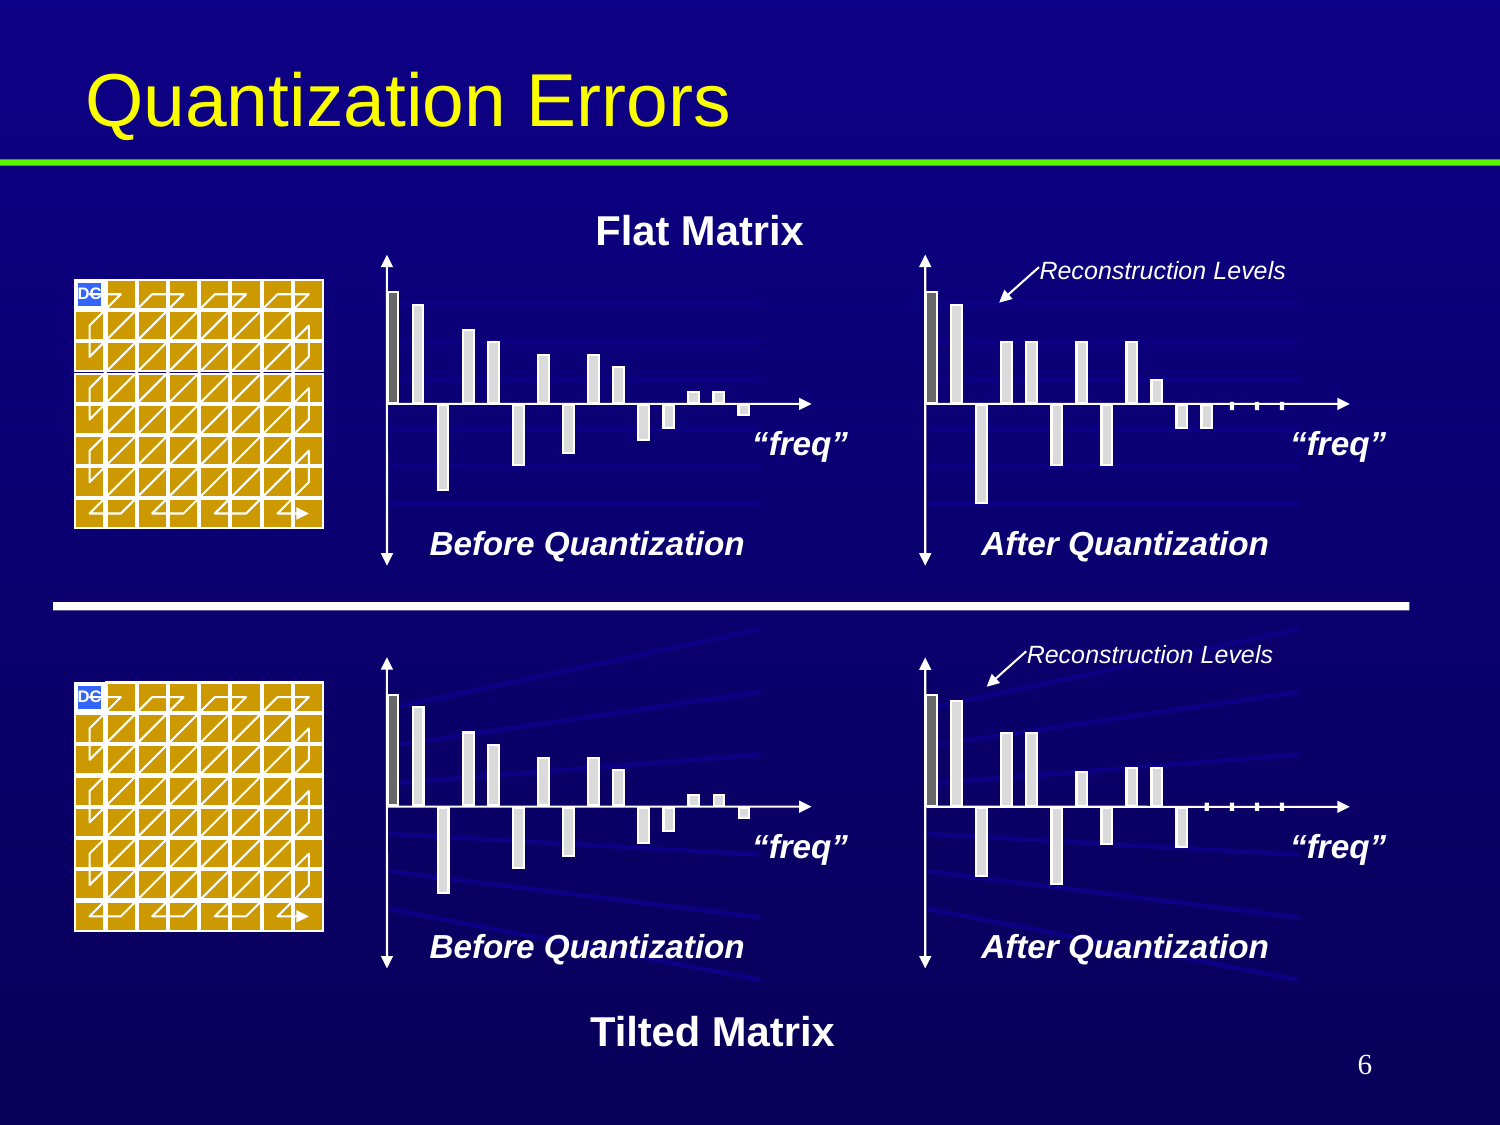

Quantization Errors
Flat Matrix
Reconstruction Levels

DC

“freq”
“freq”

Before Quantization
After Quantization

“freq”

Before Quantization
Reconstruction Levels

DC

“freq”

After Quantization
Tilted Matrix
6